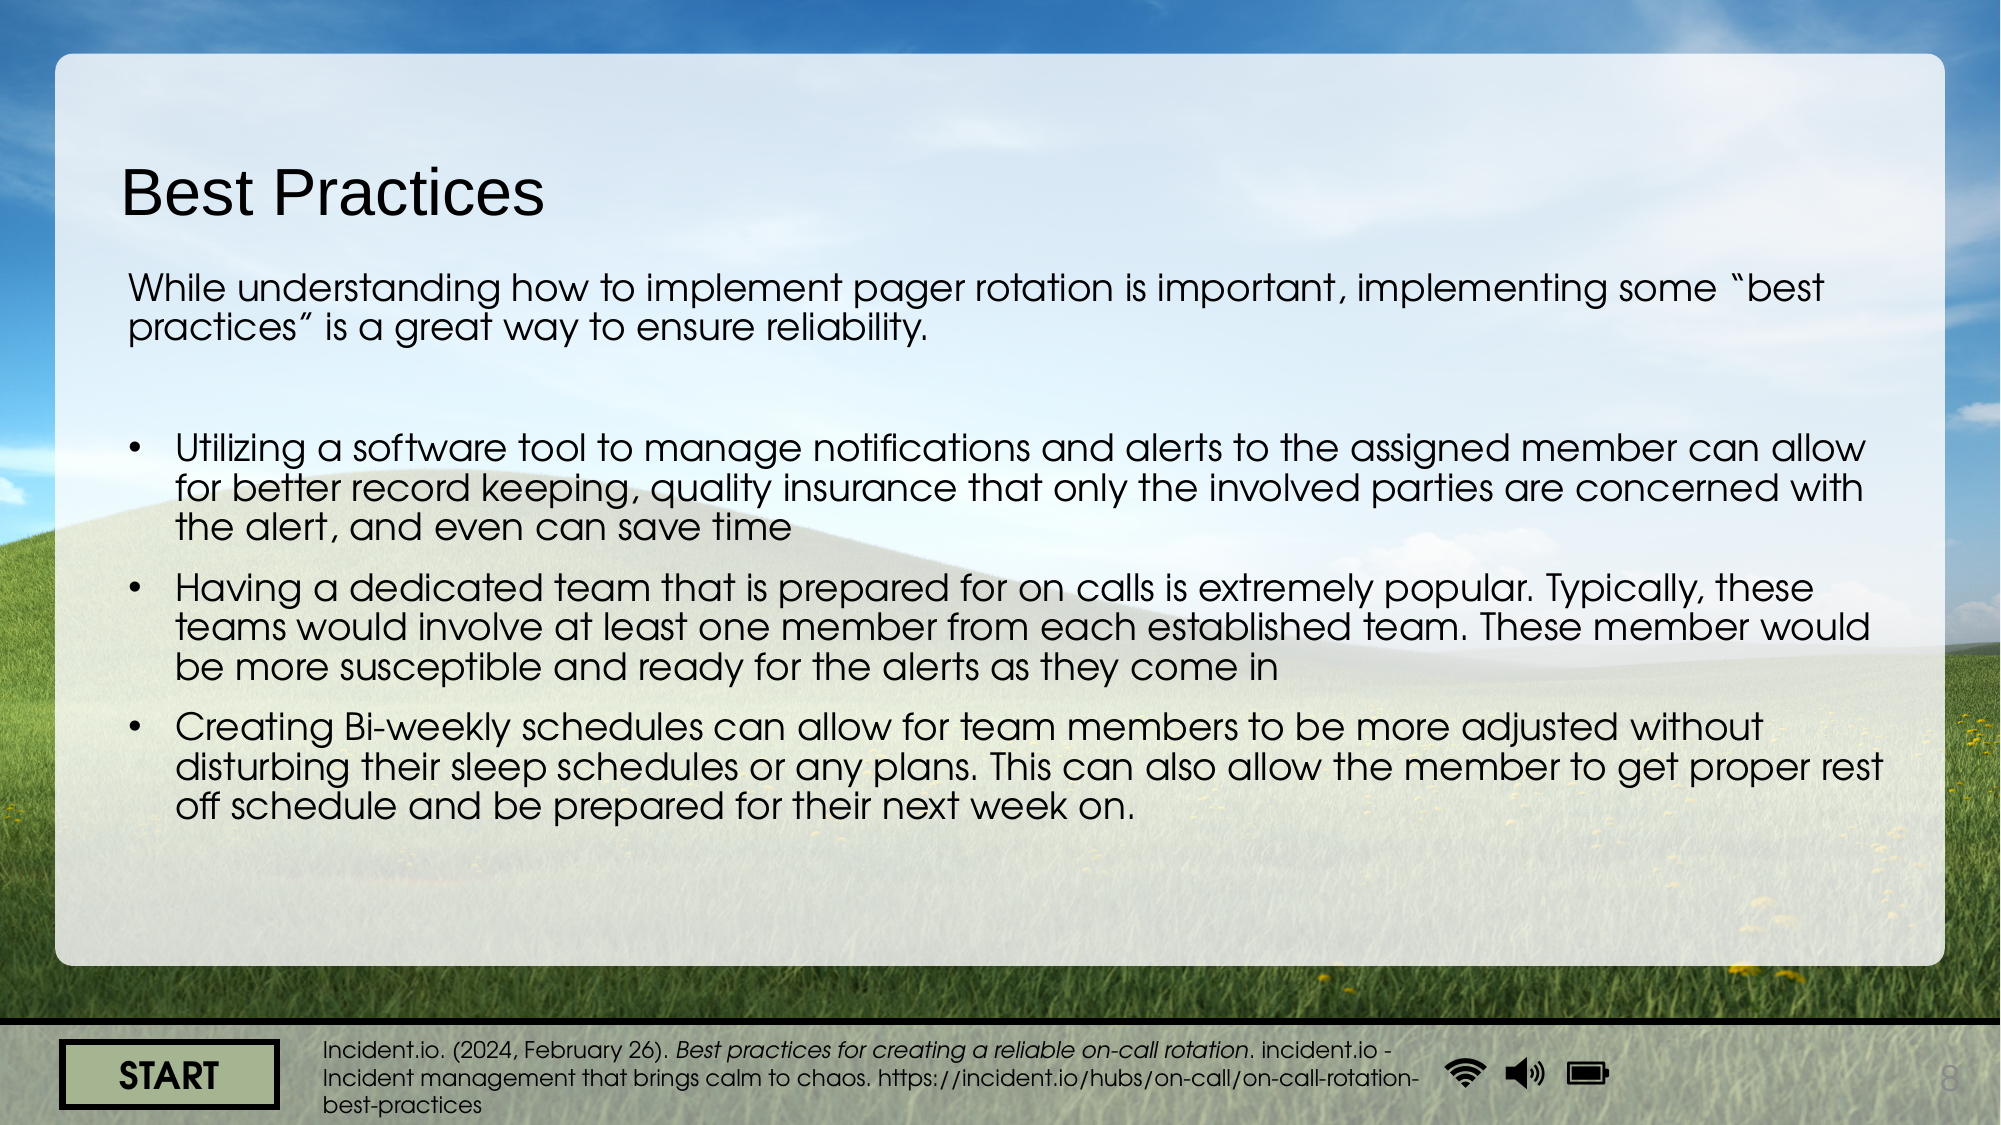

# Best Practices
While understanding how to implement pager rotation is important, implementing some “best practices” is a great way to ensure reliability.

Utilizing a software tool to manage notifications and alerts to the assigned member can allow for better record keeping, quality insurance that only the involved parties are concerned with the alert, and even can save time
Having a dedicated team that is prepared for on calls is extremely popular. Typically, these teams would involve at least one member from each established team. These member would be more susceptible and ready for the alerts as they come in
Creating Bi-weekly schedules can allow for team members to be more adjusted without disturbing their sleep schedules or any plans. This can also allow the member to get proper rest off schedule and be prepared for their next week on.
8
Incident.io. (2024, February 26). Best practices for creating a reliable on-call rotation. incident.io - Incident management that brings calm to chaos. https://incident.io/hubs/on-call/on-call-rotation-best-practices